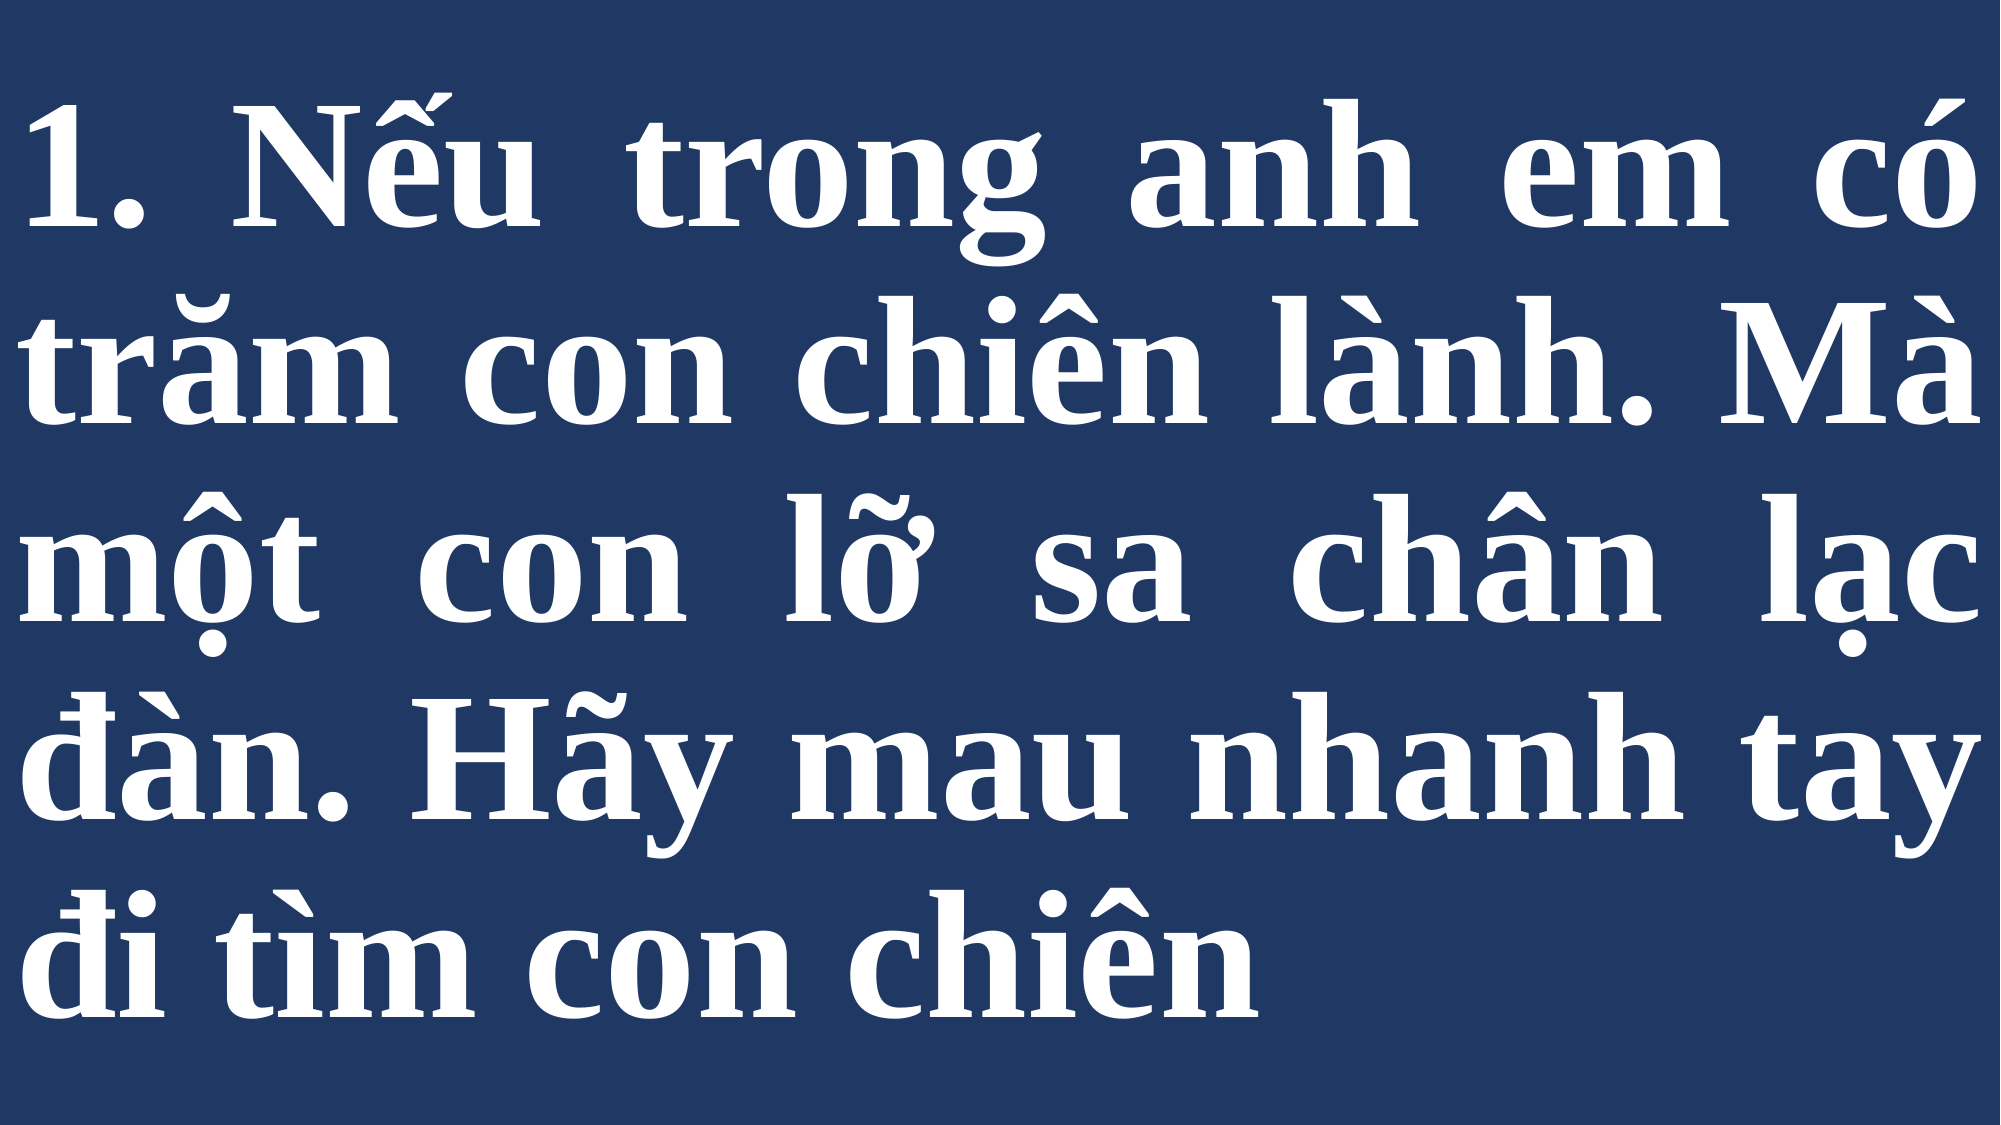

# 1. Nếu trong anh em có trăm con chiên lành. Mà một con lỡ sa chân lạc đàn. Hãy mau nhanh tay đi tìm con chiên